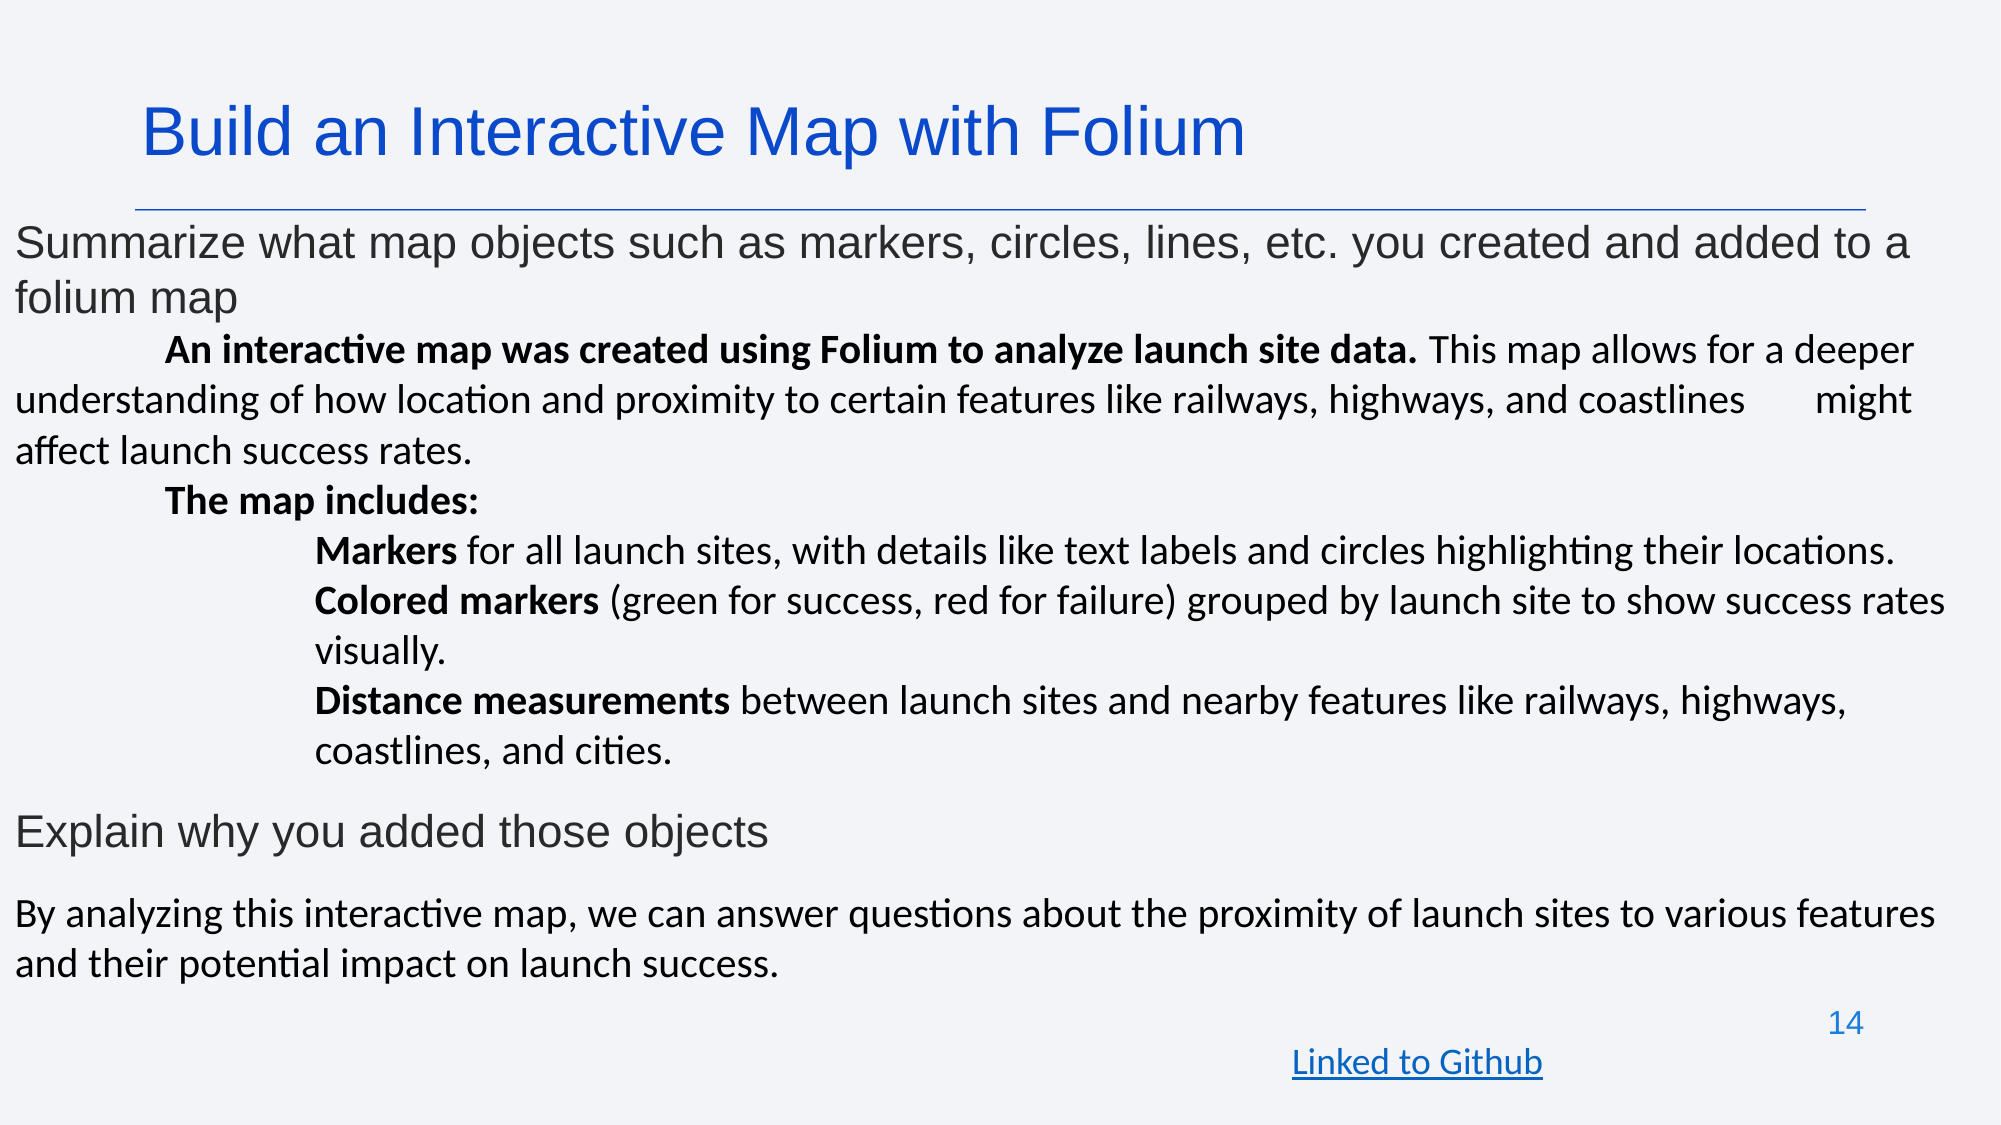

Build an Interactive Map with Folium
Summarize what map objects such as markers, circles, lines, etc. you created and added to a folium map
	An interactive map was created using Folium to analyze launch site data. This map allows for a deeper 	understanding of how location and proximity to certain features like railways, highways, and coastlines 	might affect launch success rates.
	The map includes:
		Markers for all launch sites, with details like text labels and circles highlighting their locations.
		Colored markers (green for success, red for failure) grouped by launch site to show success rates 			visually.
		Distance measurements between launch sites and nearby features like railways, highways, 			coastlines, and cities.
Explain why you added those objects
By analyzing this interactive map, we can answer questions about the proximity of launch sites to various features and their potential impact on launch success.

14
Linked to Github